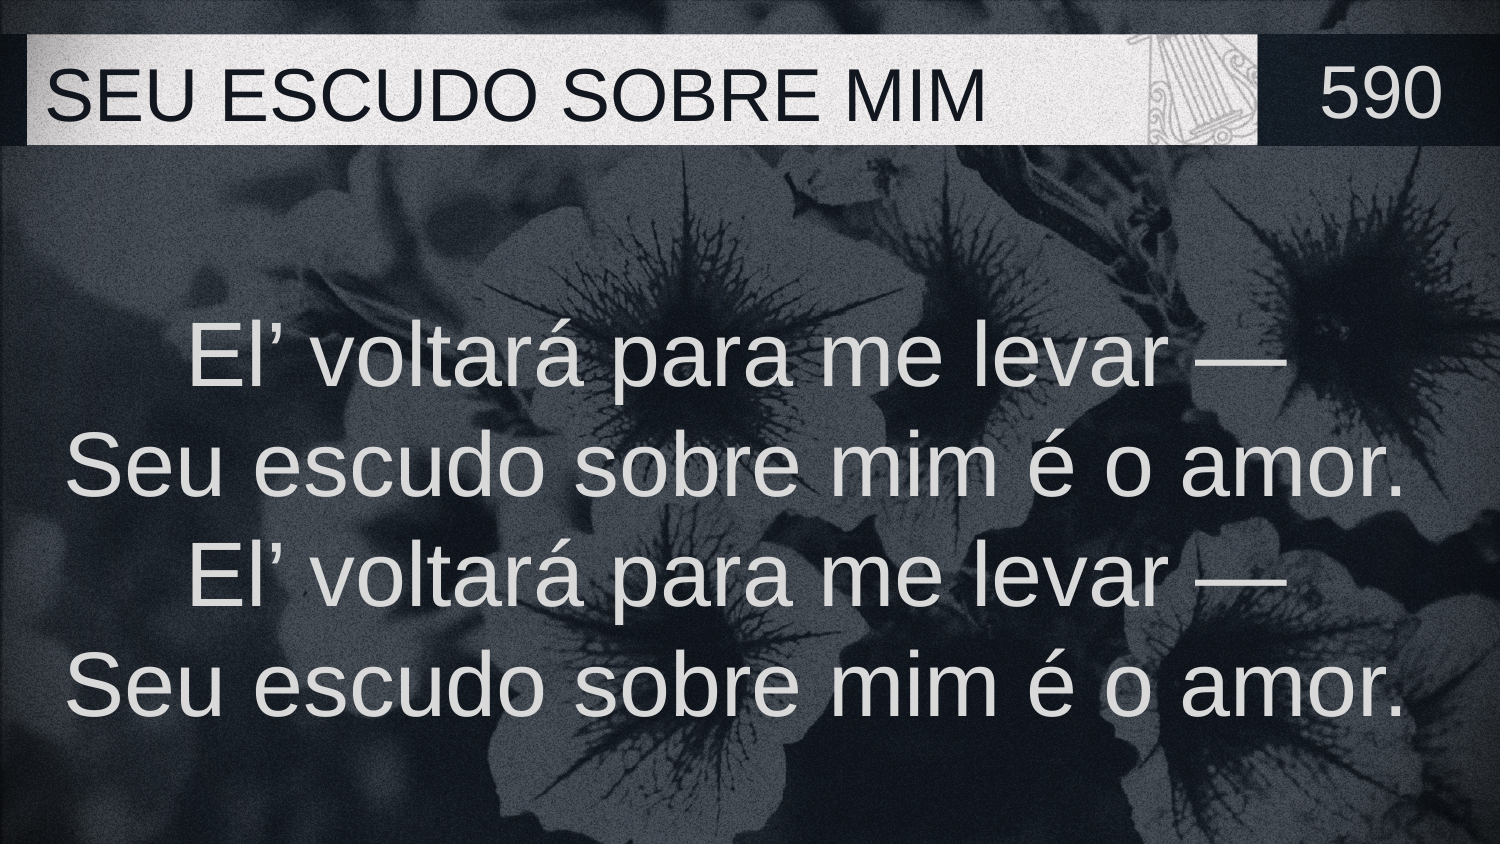

# SEU ESCUDO SOBRE MIM
590
El’ voltará para me levar —
Seu escudo sobre mim é o amor.
El’ voltará para me levar —
Seu escudo sobre mim é o amor.